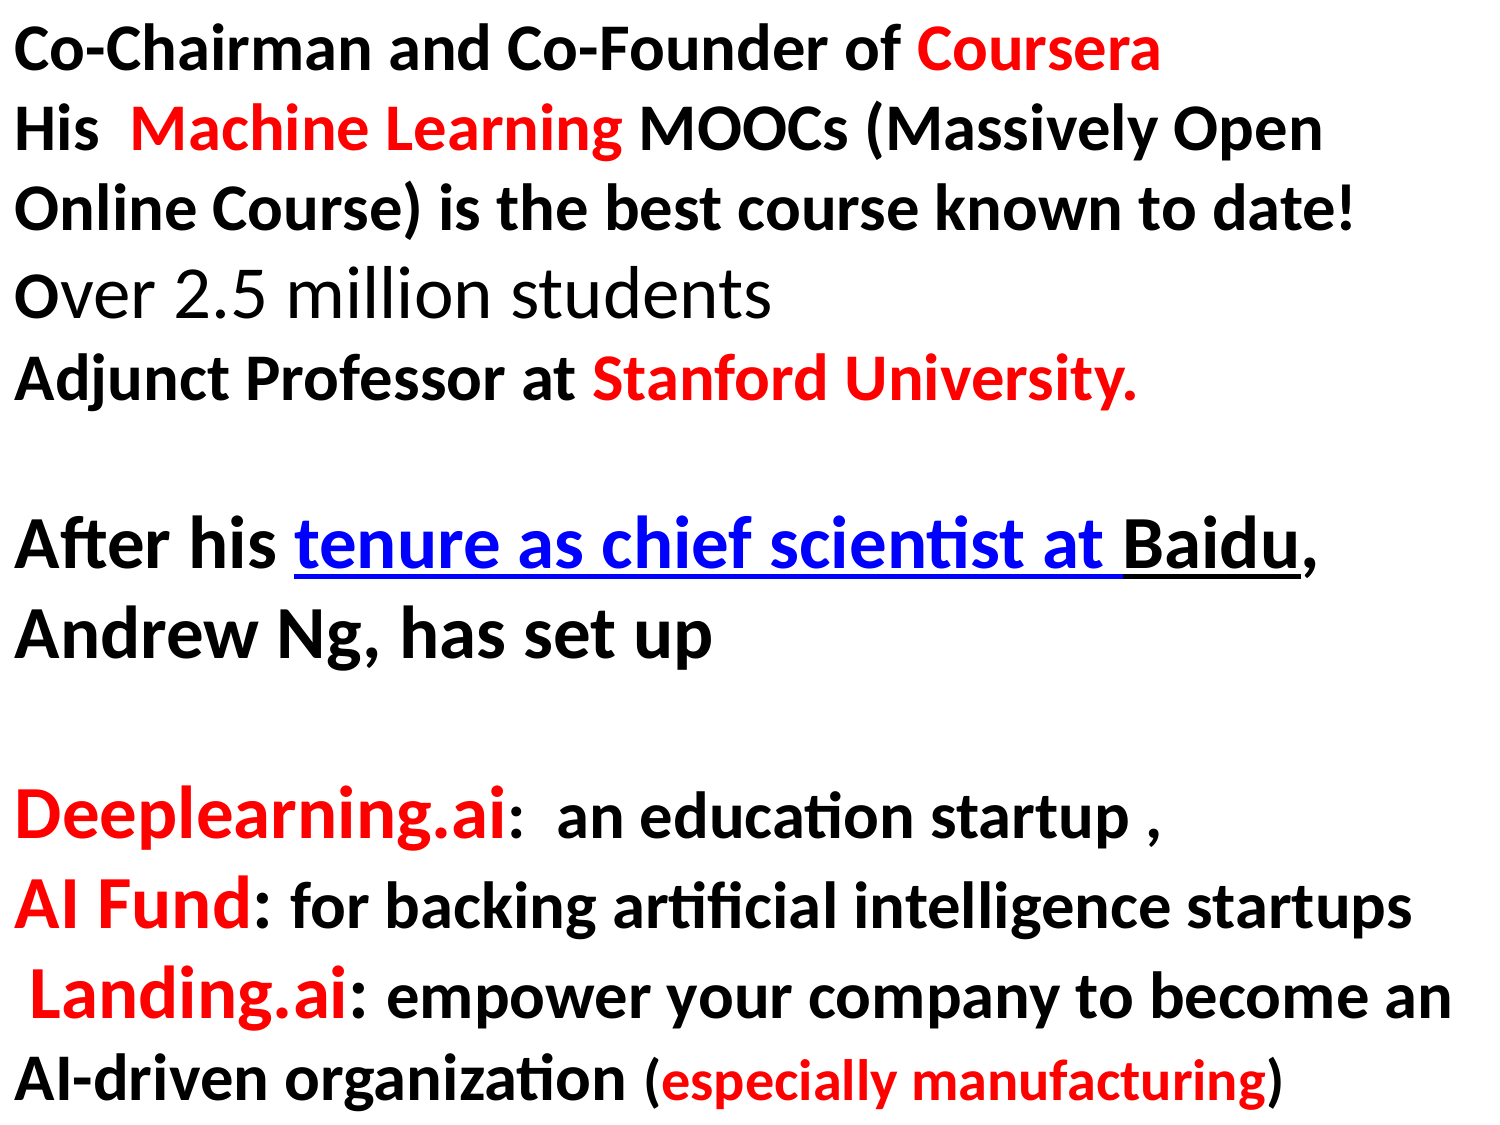

Co-Chairman and Co-Founder of Coursera
His  Machine Learning MOOCs (Massively Open Online Course) is the best course known to date!
Over 2.5 million students
Adjunct Professor at Stanford University.

After his tenure as chief scientist at Baidu, Andrew Ng, has set up

Deeplearning.ai:  an education startup ,
AI Fund: for backing artificial intelligence startups
 Landing.ai: empower your company to become an AI-driven organization (especially manufacturing)